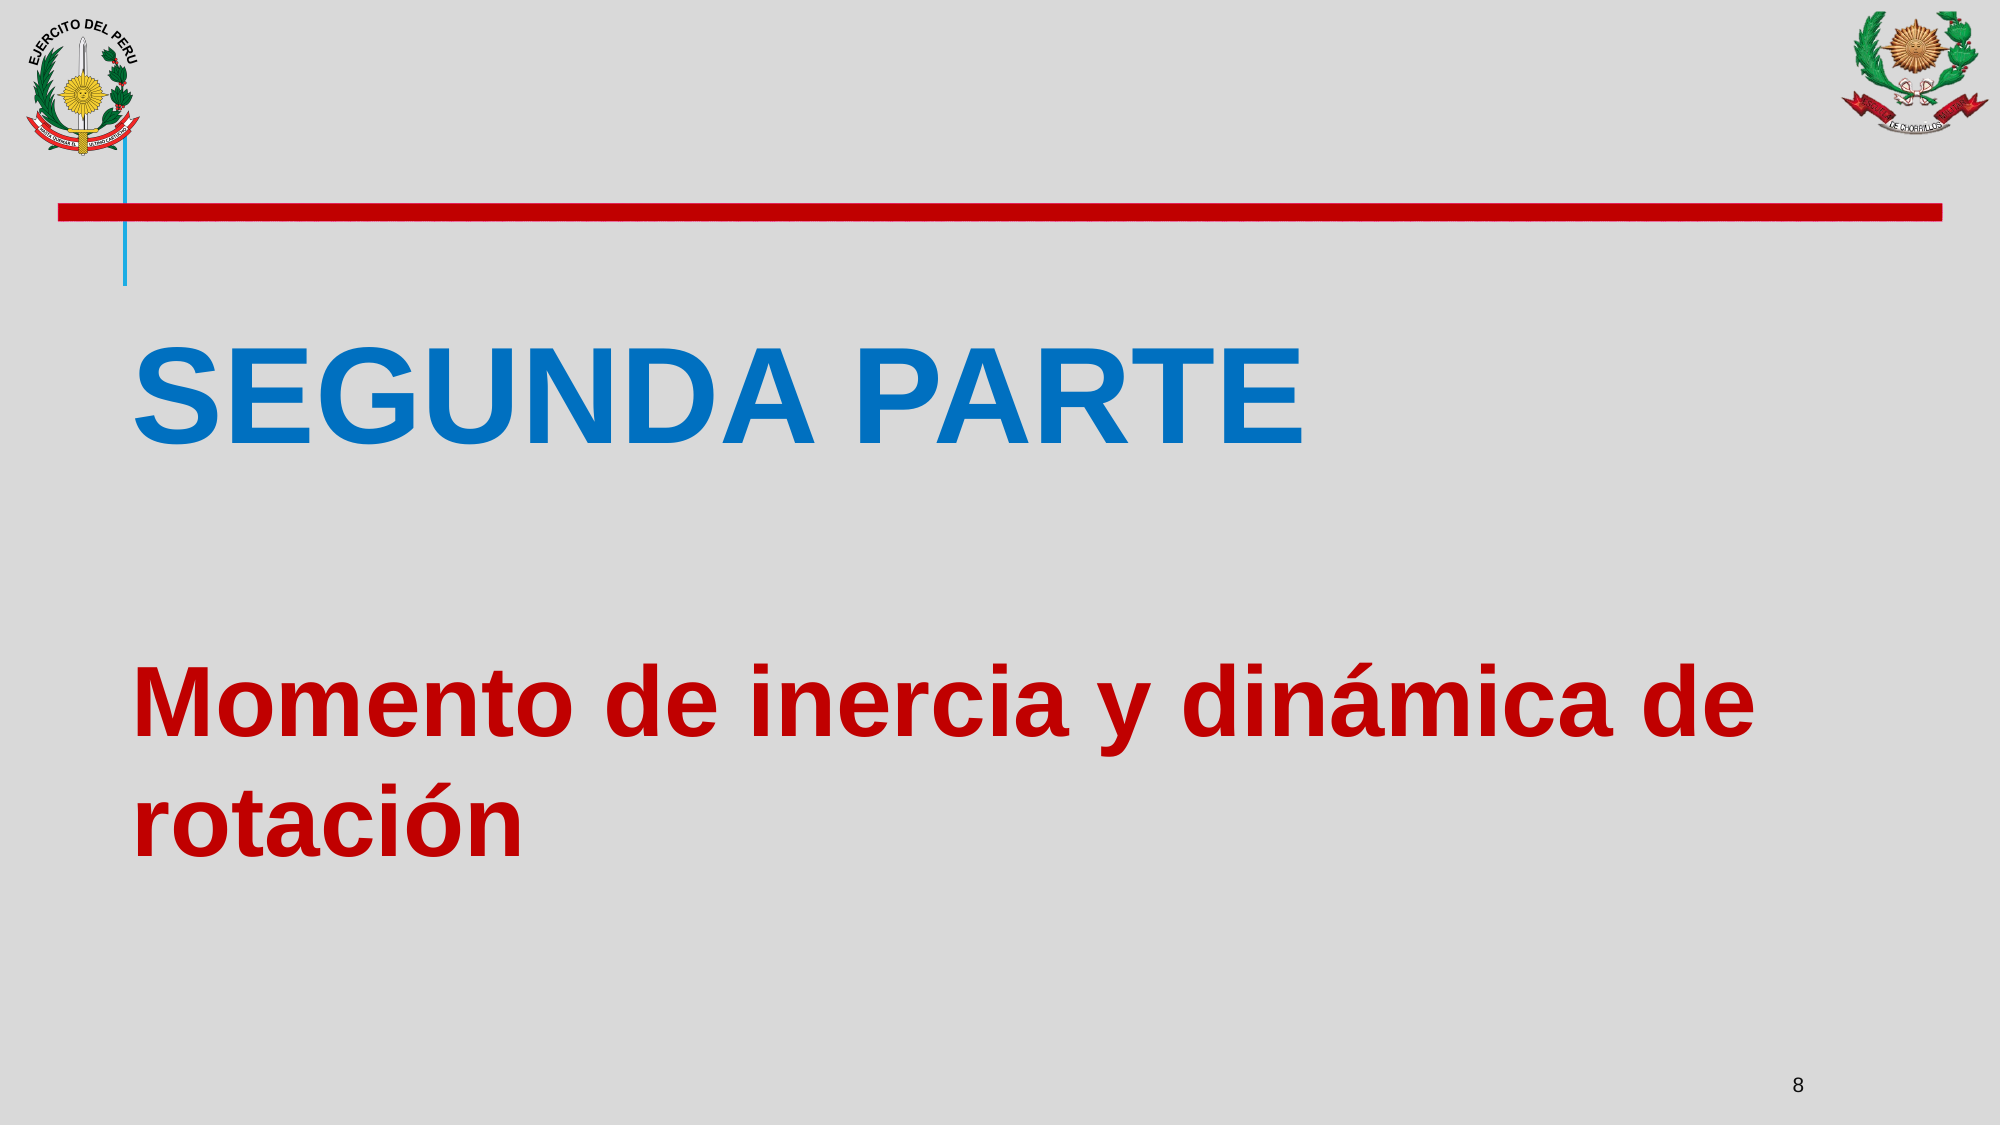

SEGUNDA PARTE

Momento de inercia y dinámica de rotación
8